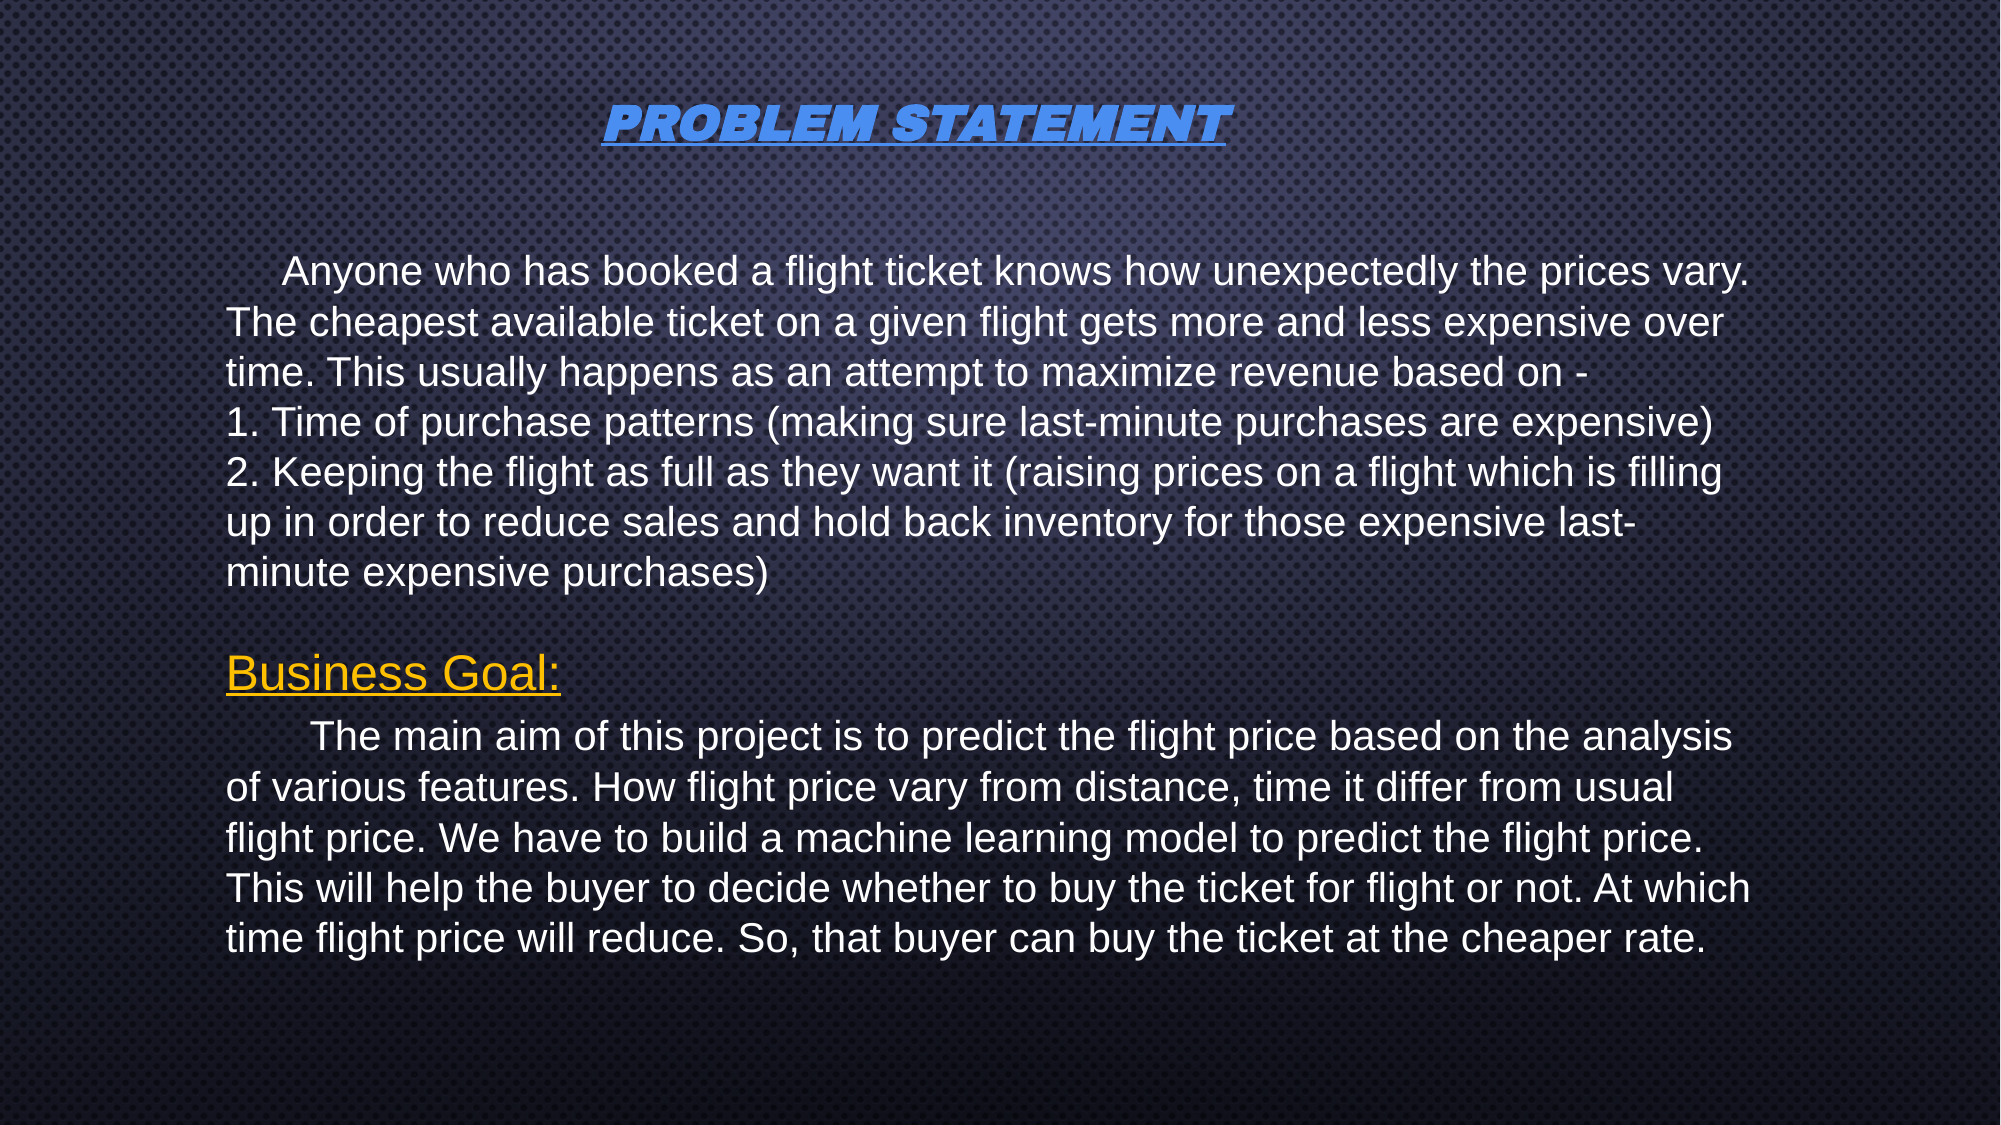

PROBLEM STATEMENT

    Anyone who has booked a flight ticket knows how unexpectedly the prices vary. The cheapest available ticket on a given flight gets more and less expensive over time. This usually happens as an attempt to maximize revenue based on -
1. Time of purchase patterns (making sure last-minute purchases are expensive)
2. Keeping the flight as full as they want it (raising prices on a flight which is filling up in order to reduce sales and hold back inventory for those expensive last-minute expensive purchases)

Business Goal:
      The main aim of this project is to predict the flight price based on the analysis of various features. How flight price vary from distance, time it differ from usual flight price. We have to build a machine learning model to predict the flight price. This will help the buyer to decide whether to buy the ticket for flight or not. At which time flight price will reduce. So, that buyer can buy the ticket at the cheaper rate.